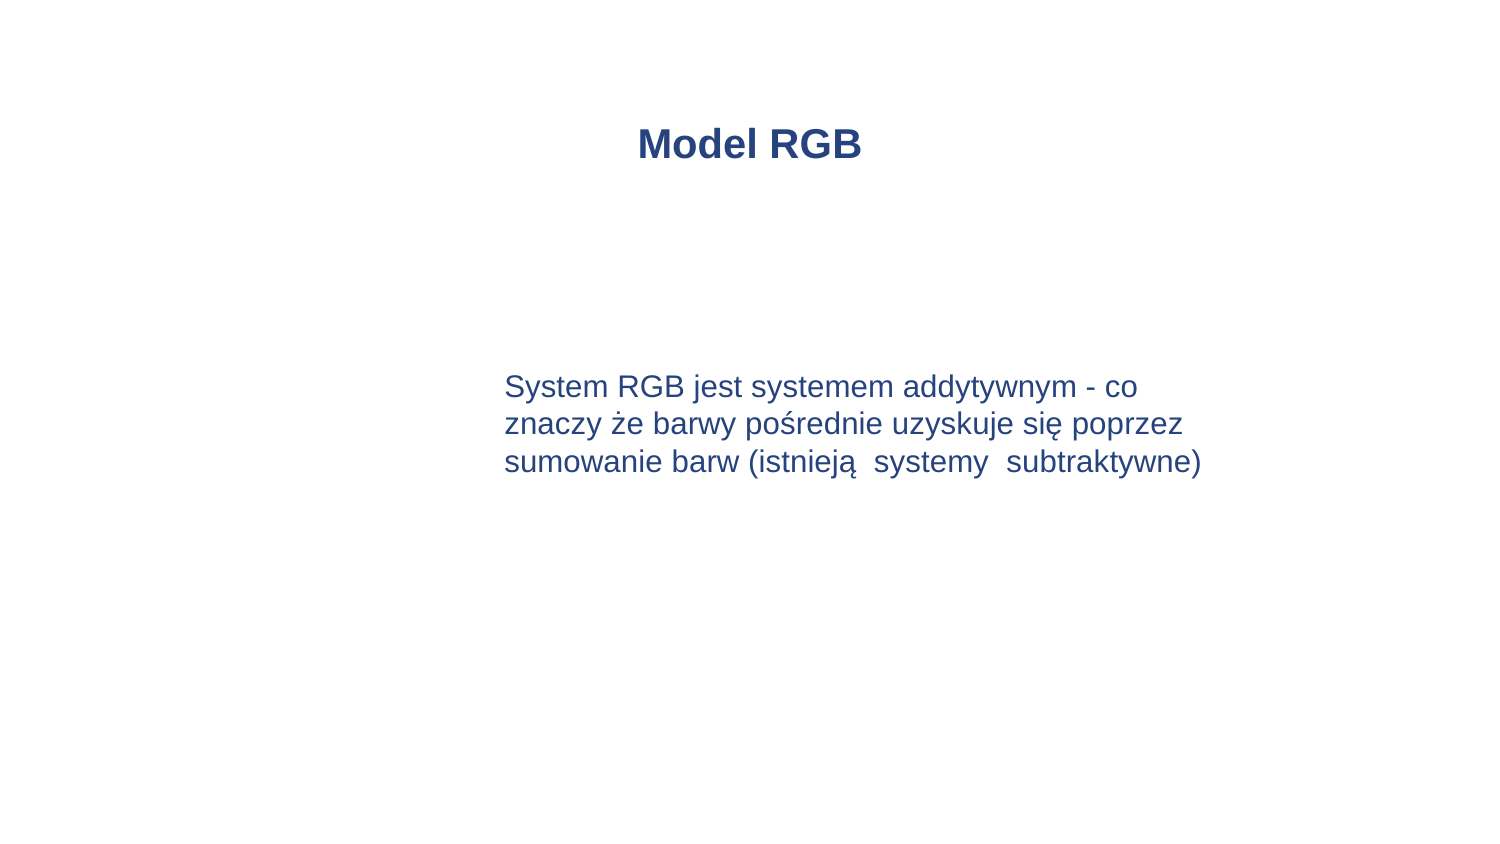

# Model RGB
System RGB jest systemem addytywnym - co znaczy że barwy pośrednie uzyskuje się poprzez sumowanie barw (istnieją  systemy  subtraktywne)